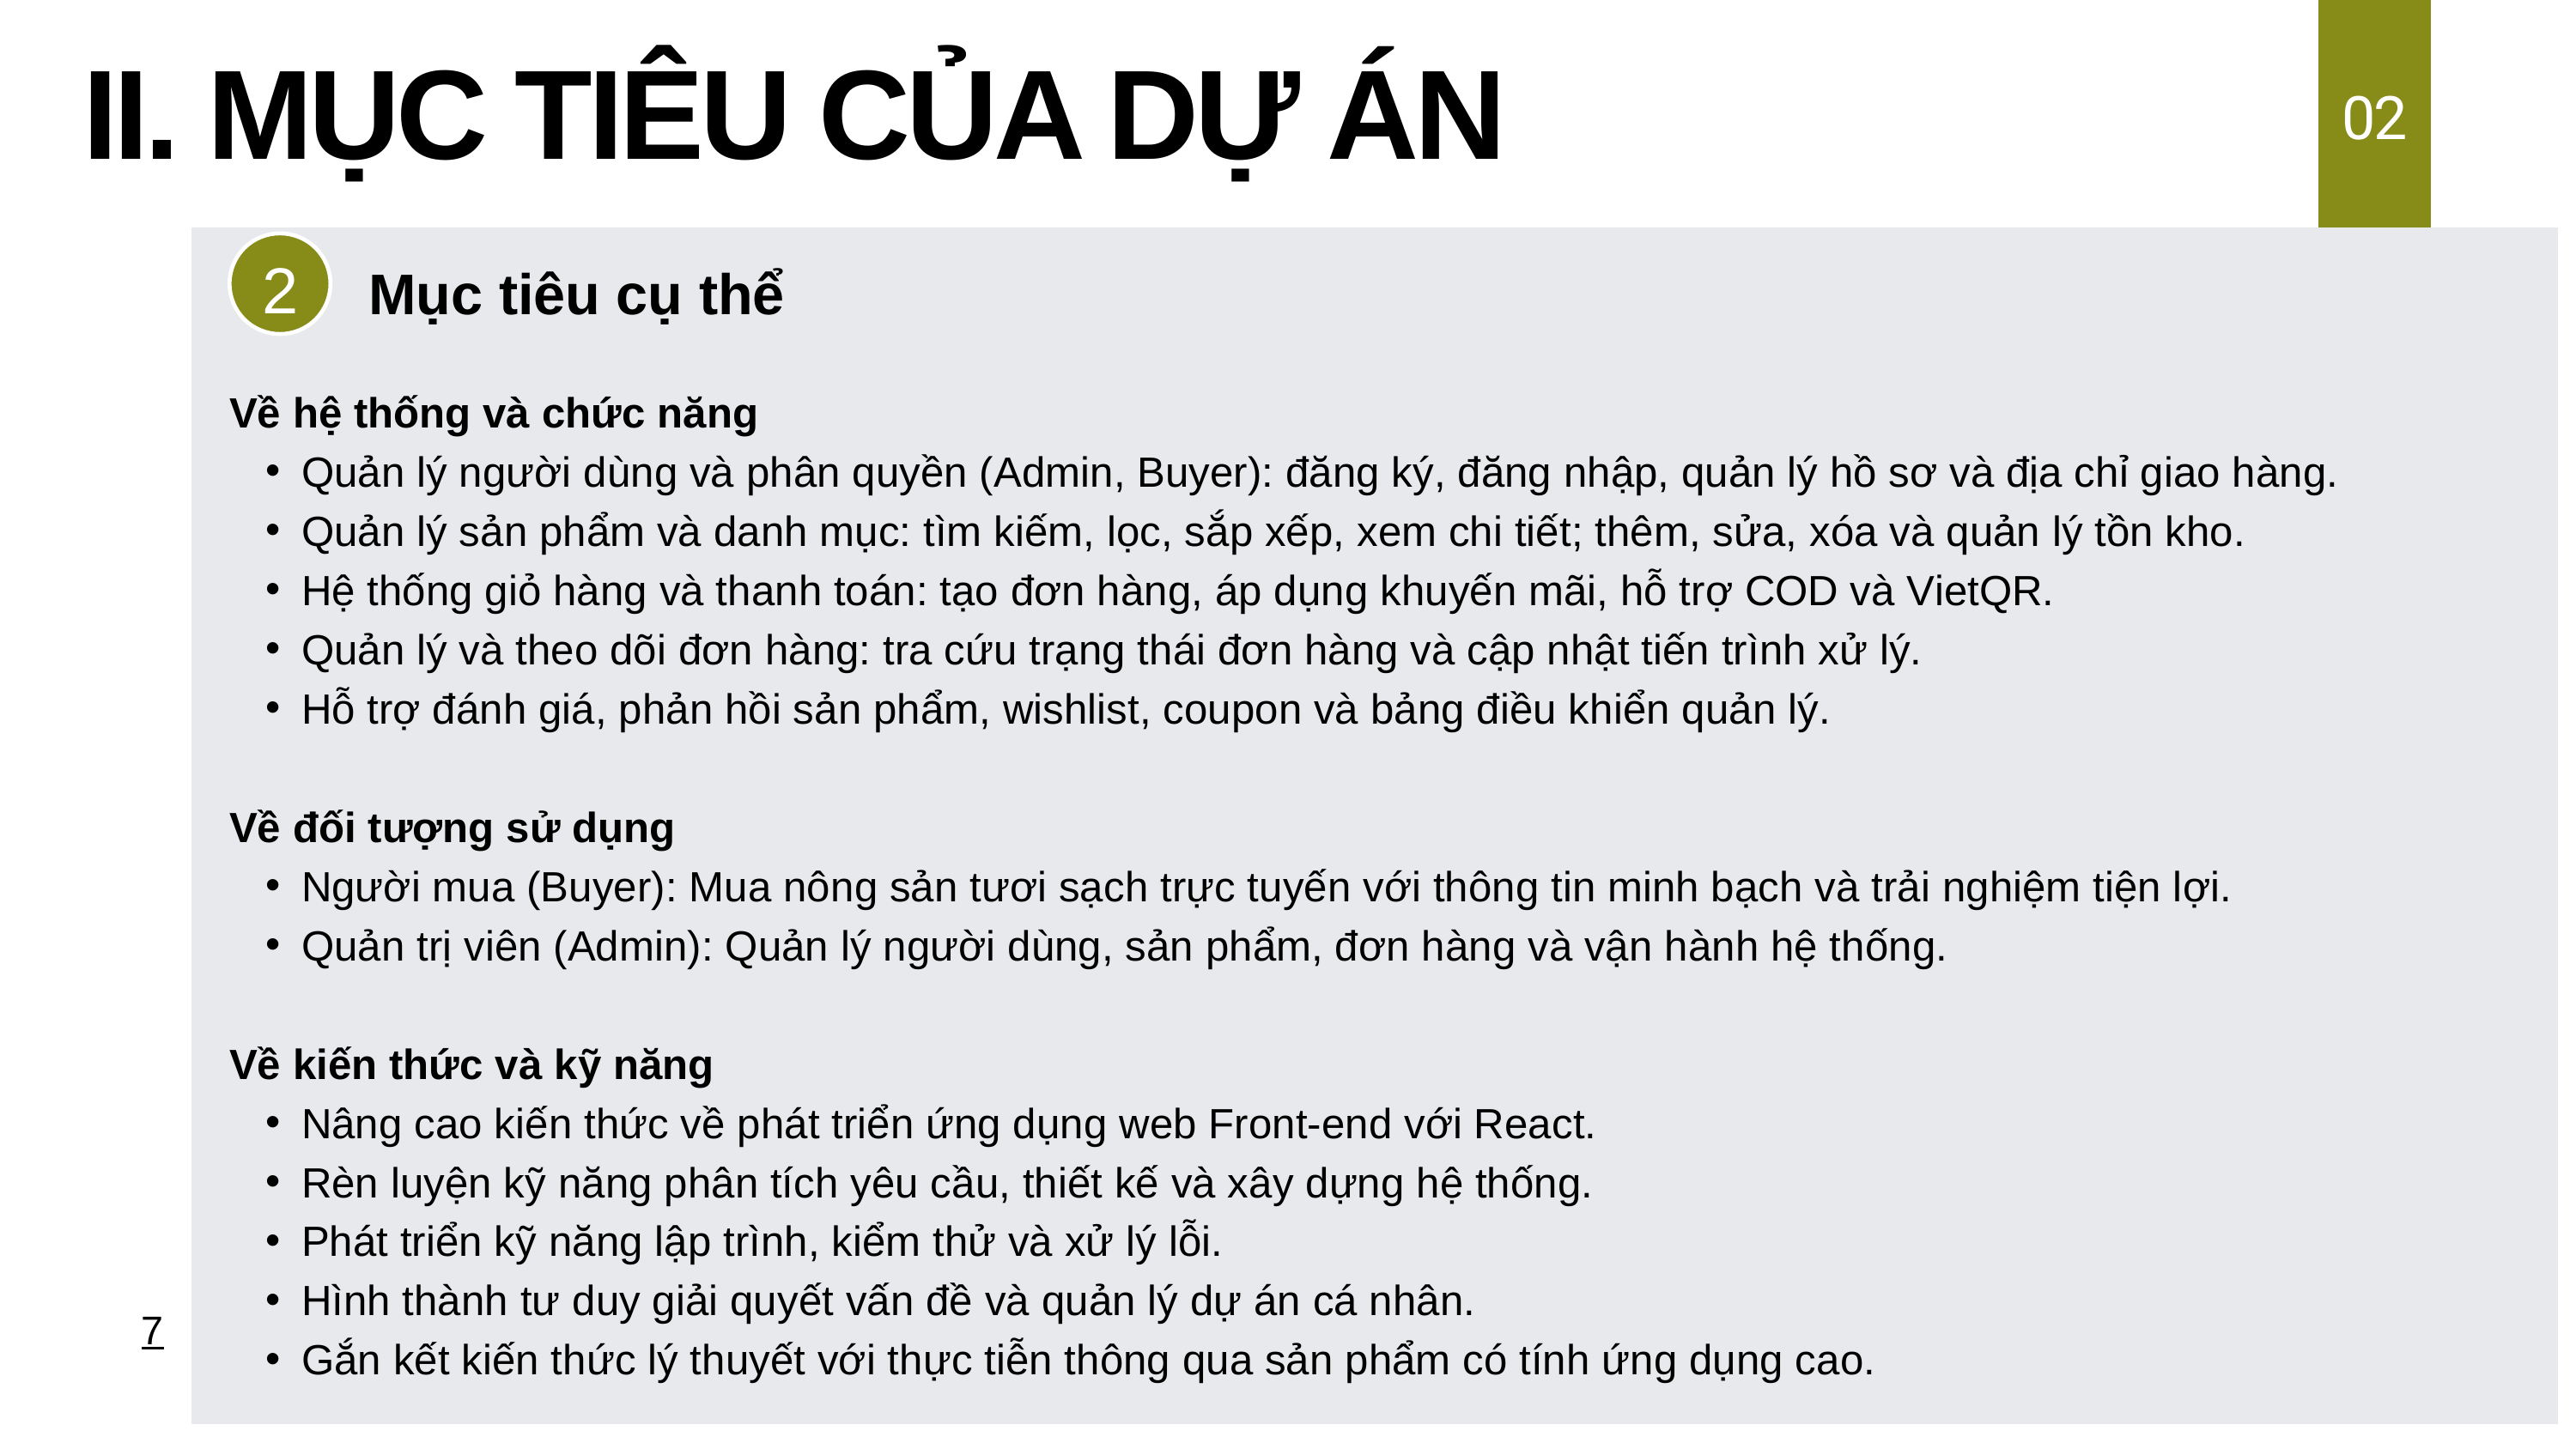

02
II. MỤC TIÊU CỦA DỰ ÁN

2
Mục tiêu cụ thể
Về hệ thống và chức năng
Quản lý người dùng và phân quyền (Admin, Buyer): đăng ký, đăng nhập, quản lý hồ sơ và địa chỉ giao hàng.
Quản lý sản phẩm và danh mục: tìm kiếm, lọc, sắp xếp, xem chi tiết; thêm, sửa, xóa và quản lý tồn kho.
Hệ thống giỏ hàng và thanh toán: tạo đơn hàng, áp dụng khuyến mãi, hỗ trợ COD và VietQR.
Quản lý và theo dõi đơn hàng: tra cứu trạng thái đơn hàng và cập nhật tiến trình xử lý.
Hỗ trợ đánh giá, phản hồi sản phẩm, wishlist, coupon và bảng điều khiển quản lý.

Về đối tượng sử dụng
Người mua (Buyer): Mua nông sản tươi sạch trực tuyến với thông tin minh bạch và trải nghiệm tiện lợi.
Quản trị viên (Admin): Quản lý người dùng, sản phẩm, đơn hàng và vận hành hệ thống.

Về kiến thức và kỹ năng
Nâng cao kiến thức về phát triển ứng dụng web Front-end với React.
Rèn luyện kỹ năng phân tích yêu cầu, thiết kế và xây dựng hệ thống.
Phát triển kỹ năng lập trình, kiểm thử và xử lý lỗi.
Hình thành tư duy giải quyết vấn đề và quản lý dự án cá nhân.
Gắn kết kiến thức lý thuyết với thực tiễn thông qua sản phẩm có tính ứng dụng cao.
7